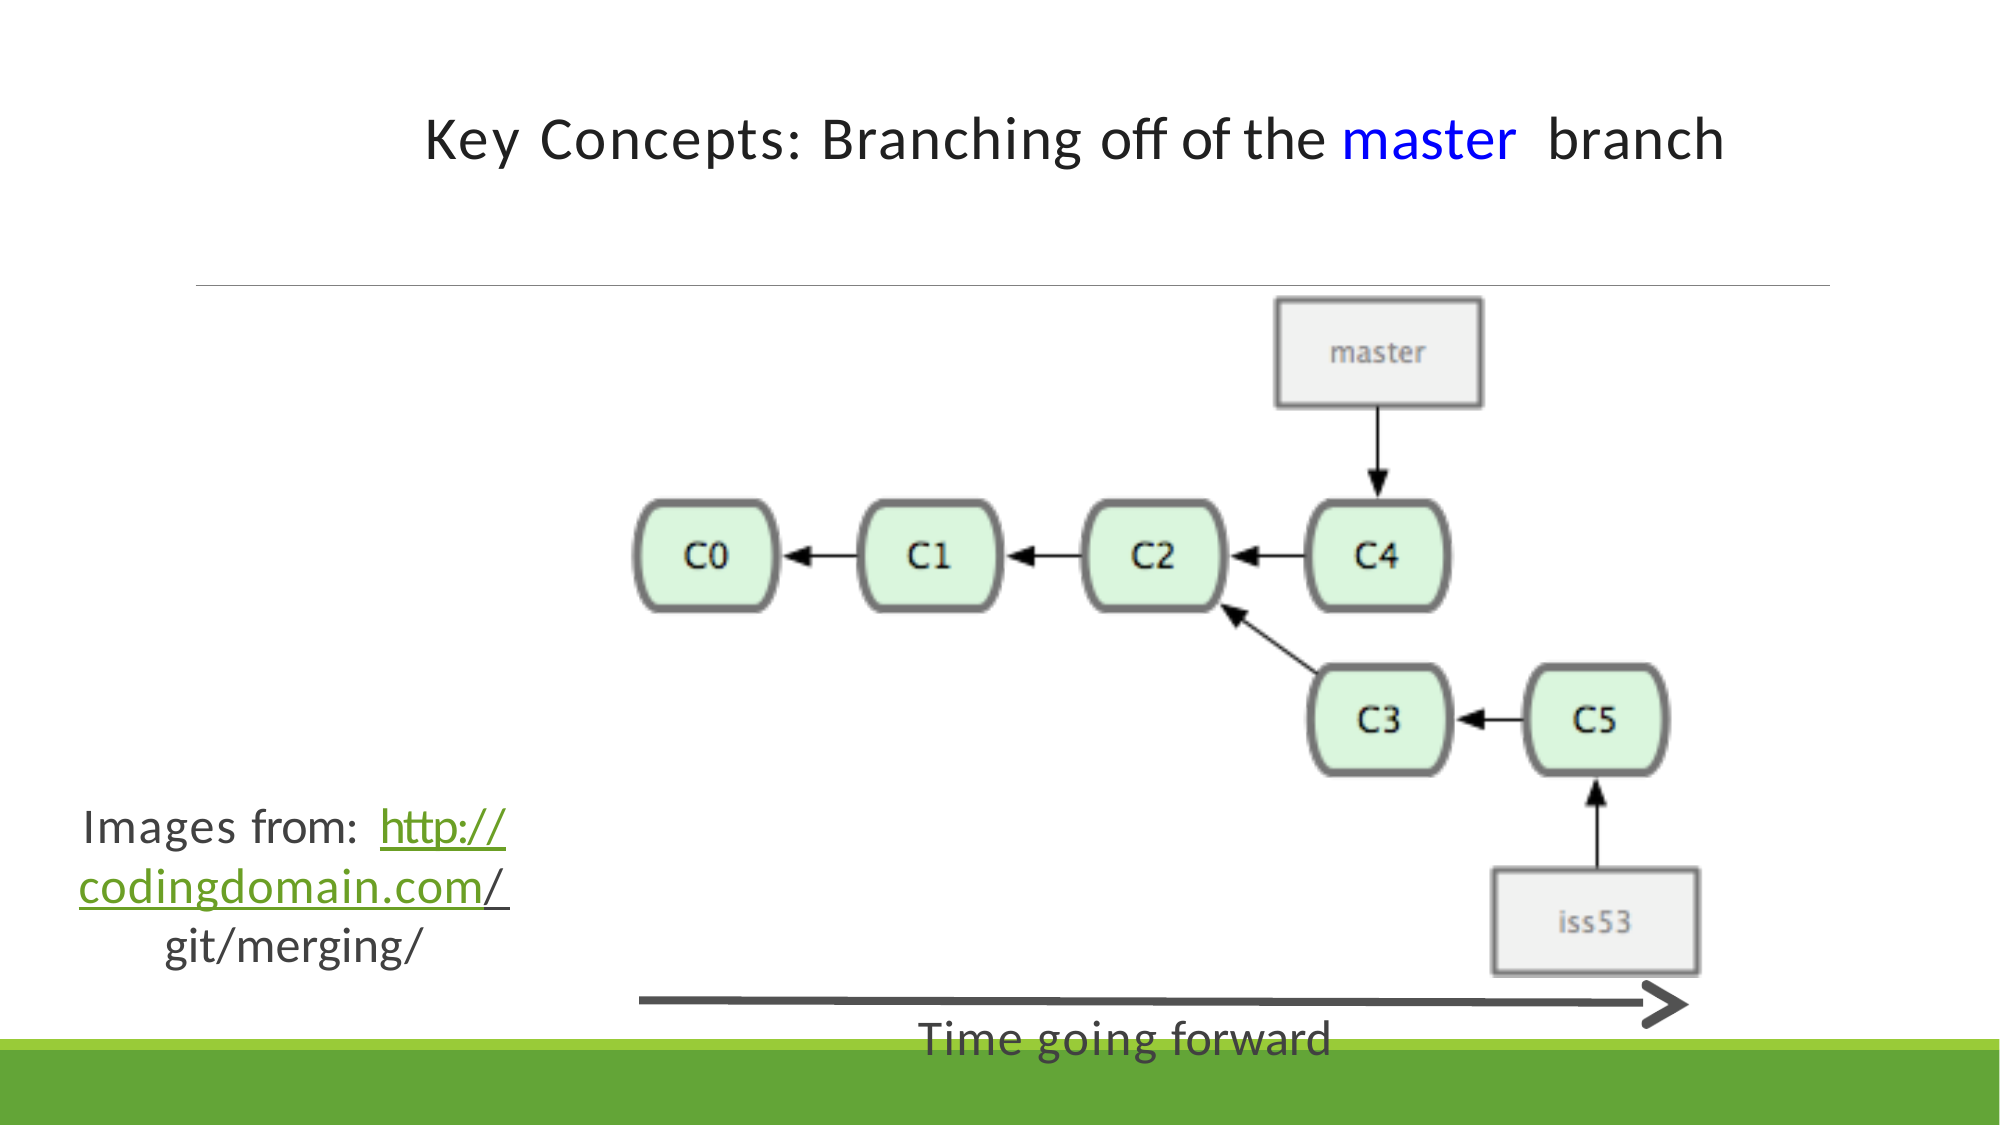

# Key Concepts: Branching oﬀ of the master  branch

Images from:  http://codingdomain.com/  git/merging/

Time going forward